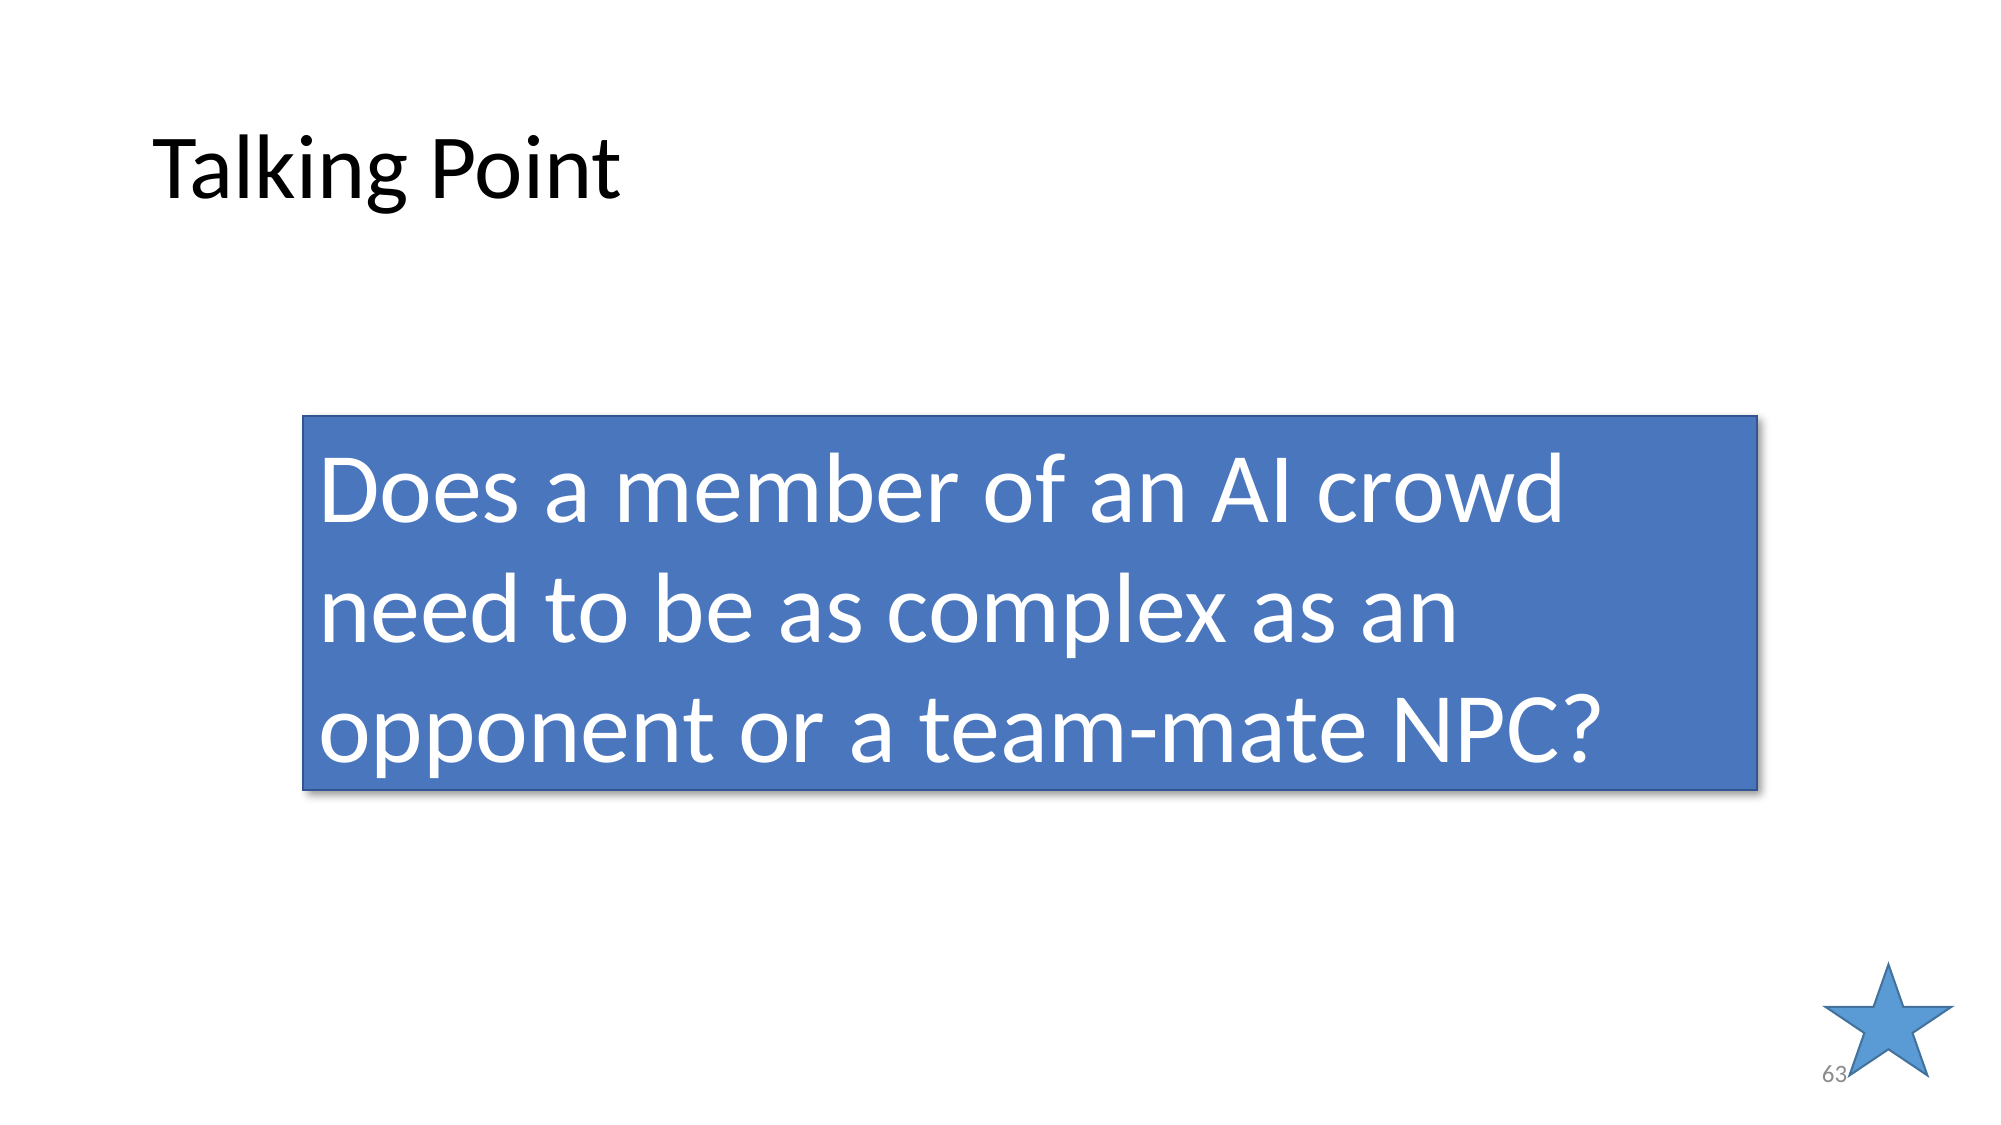

# Talking Point
Does a member of an AI crowd need to be as complex as an opponent or a team-mate NPC?

63